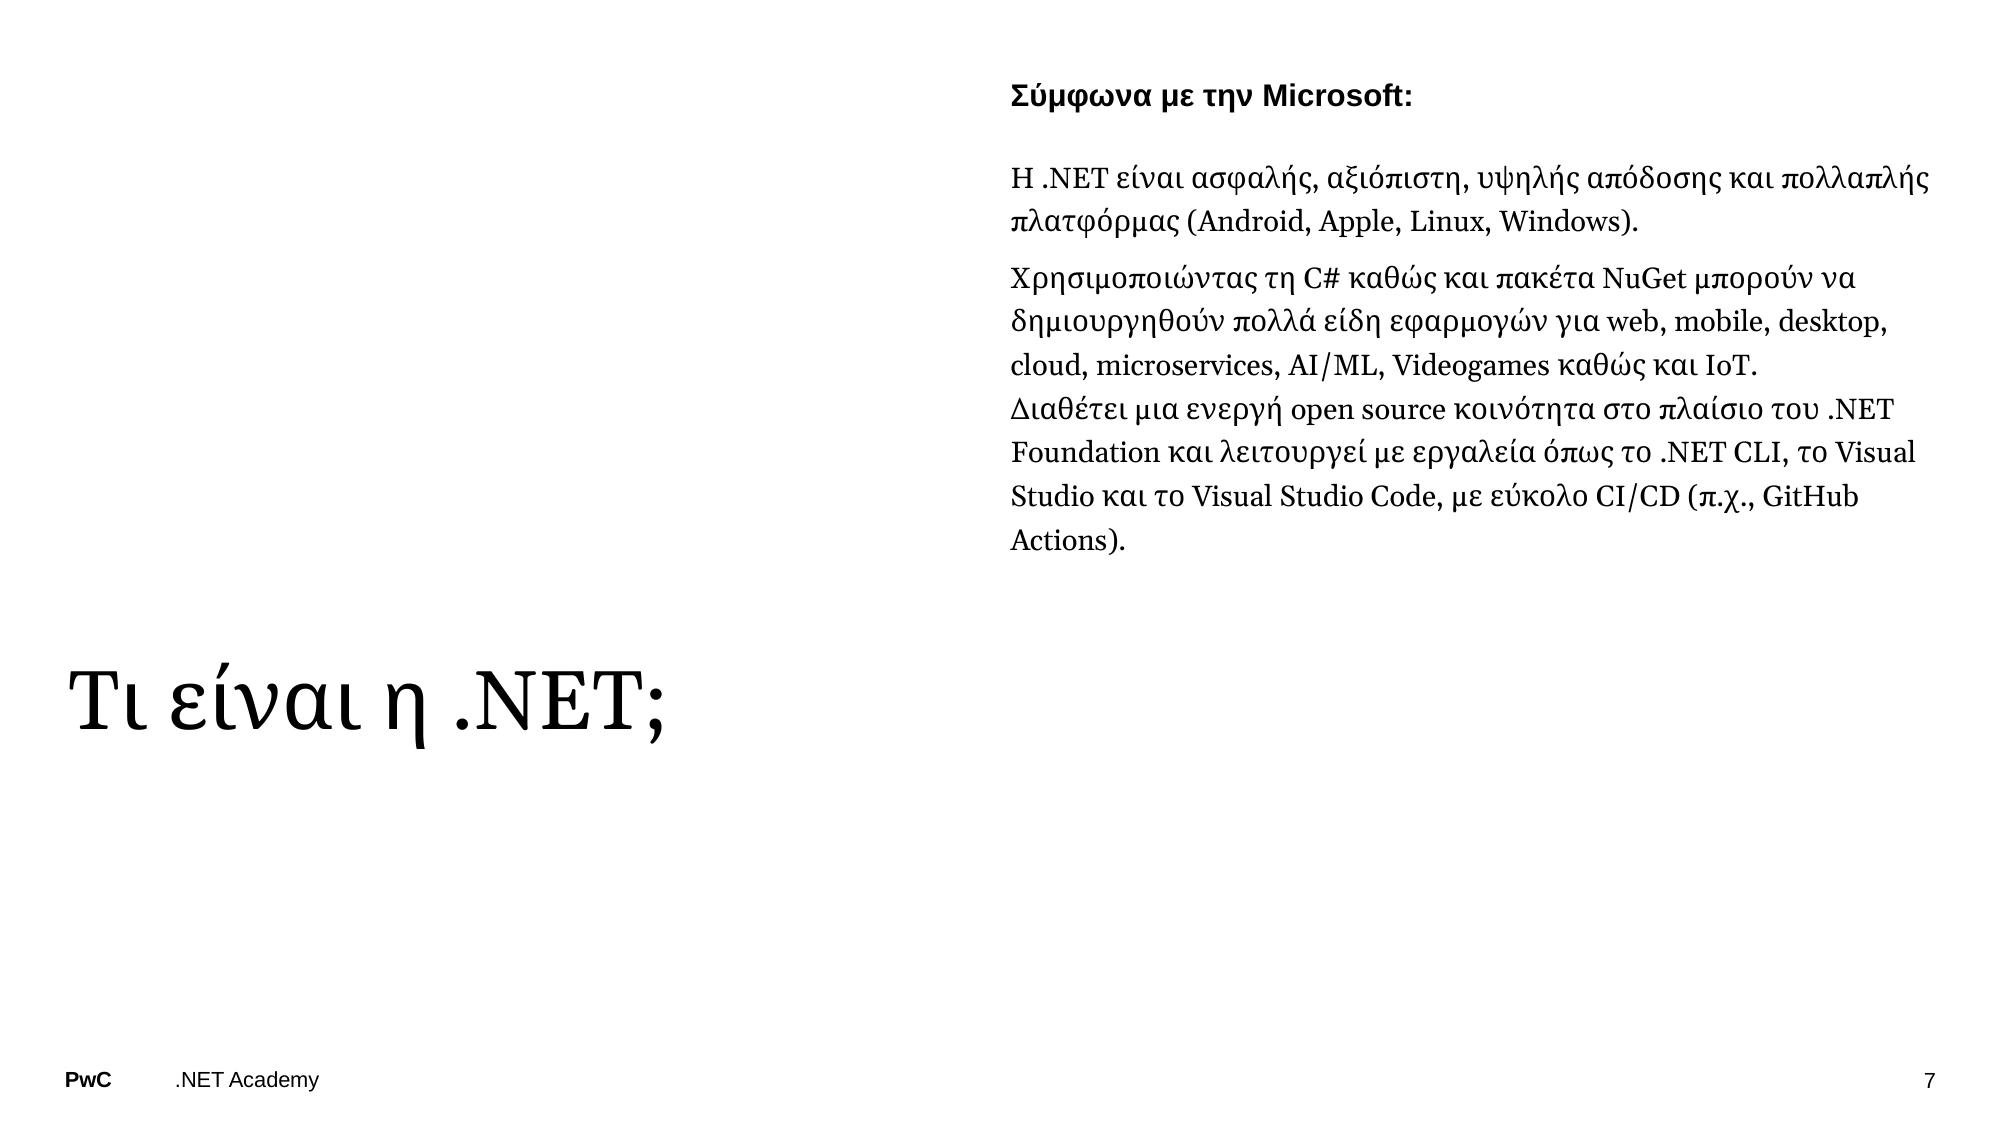

Σύμφωνα με την Microsoft:
Η .NET είναι ασφαλής, αξιόπιστη, υψηλής απόδοσης και πολλαπλής πλατφόρμας (Android, Apple, Linux, Windows).
Χρησιμοποιώντας τη C# καθώς και πακέτα NuGet μπορούν να δημιουργηθούν πολλά είδη εφαρμογών για web, mobile, desktop, cloud, microservices, AI/ML, Videogames καθώς και IoT.
Διαθέτει μια ενεργή open source κοινότητα στο πλαίσιο του .NET Foundation και λειτουργεί με εργαλεία όπως το .NET CLI, το Visual Studio και το Visual Studio Code, με εύκολο CI/CD (π.χ., GitHub Actions).

# Τι είναι η .NET;
.NET Academy
7